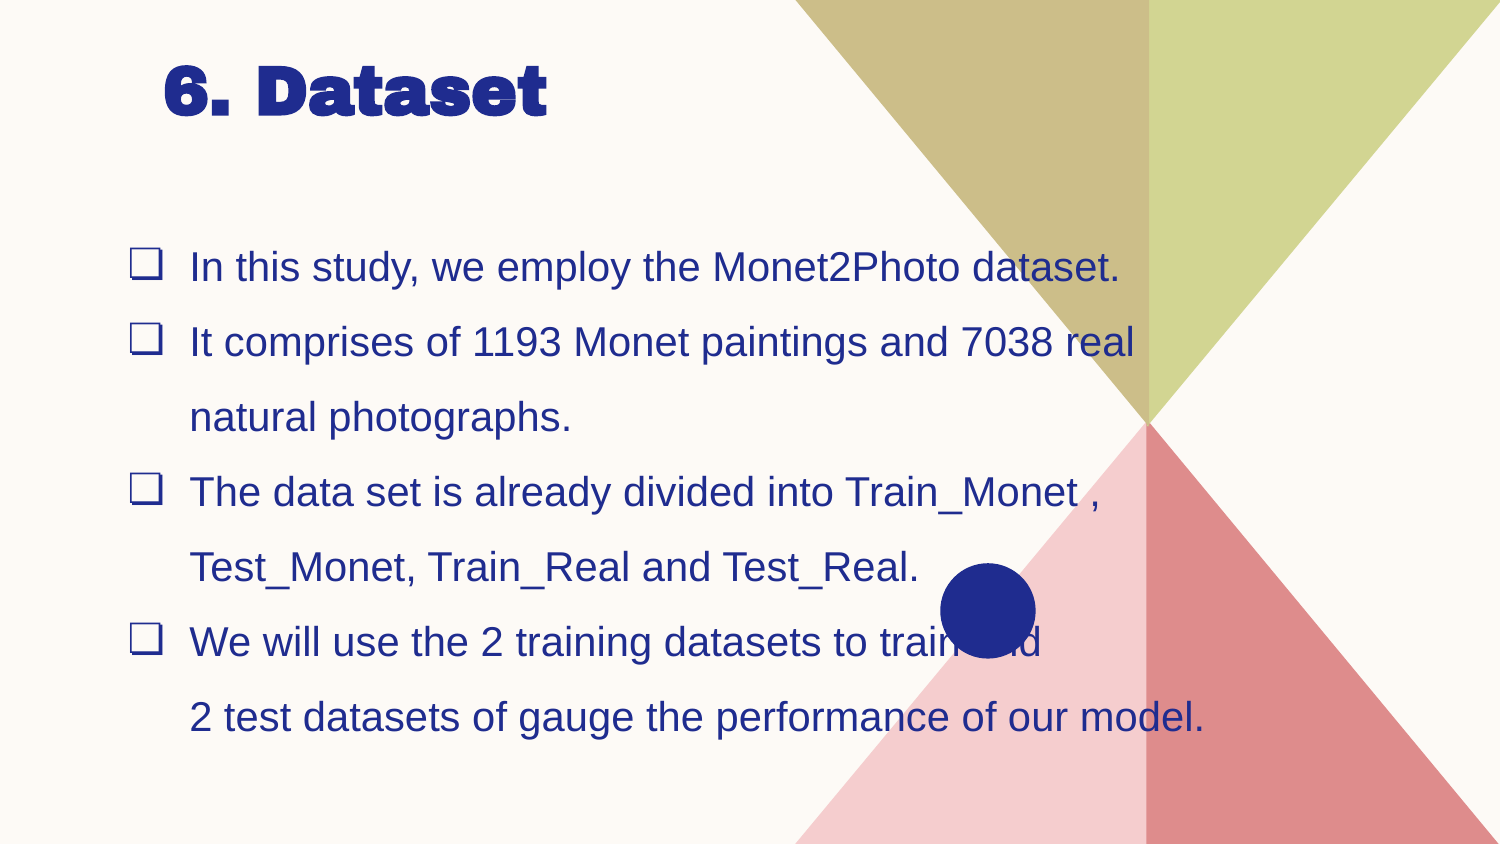

# 6. Dataset
In this study, we employ the Monet2Photo dataset.
It comprises of 1193 Monet paintings and 7038 real natural photographs.
The data set is already divided into Train_Monet ,
Test_Monet, Train_Real and Test_Real.
We will use the 2 training datasets to train and
2 test datasets of gauge the performance of our model.